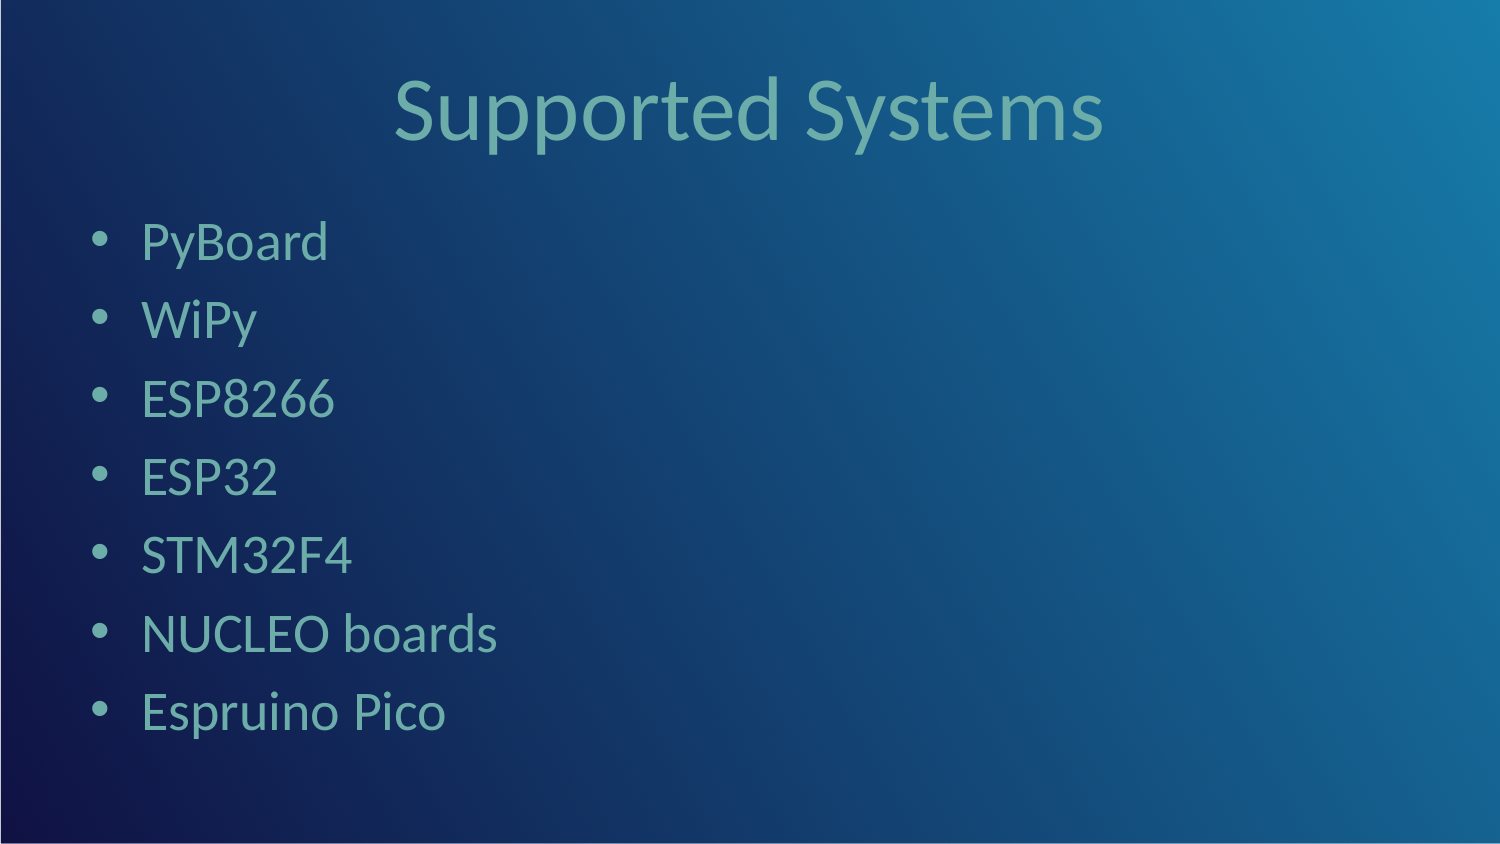

# Supported Systems
PyBoard
WiPy
ESP8266
ESP32
STM32F4
NUCLEO boards
Espruino Pico